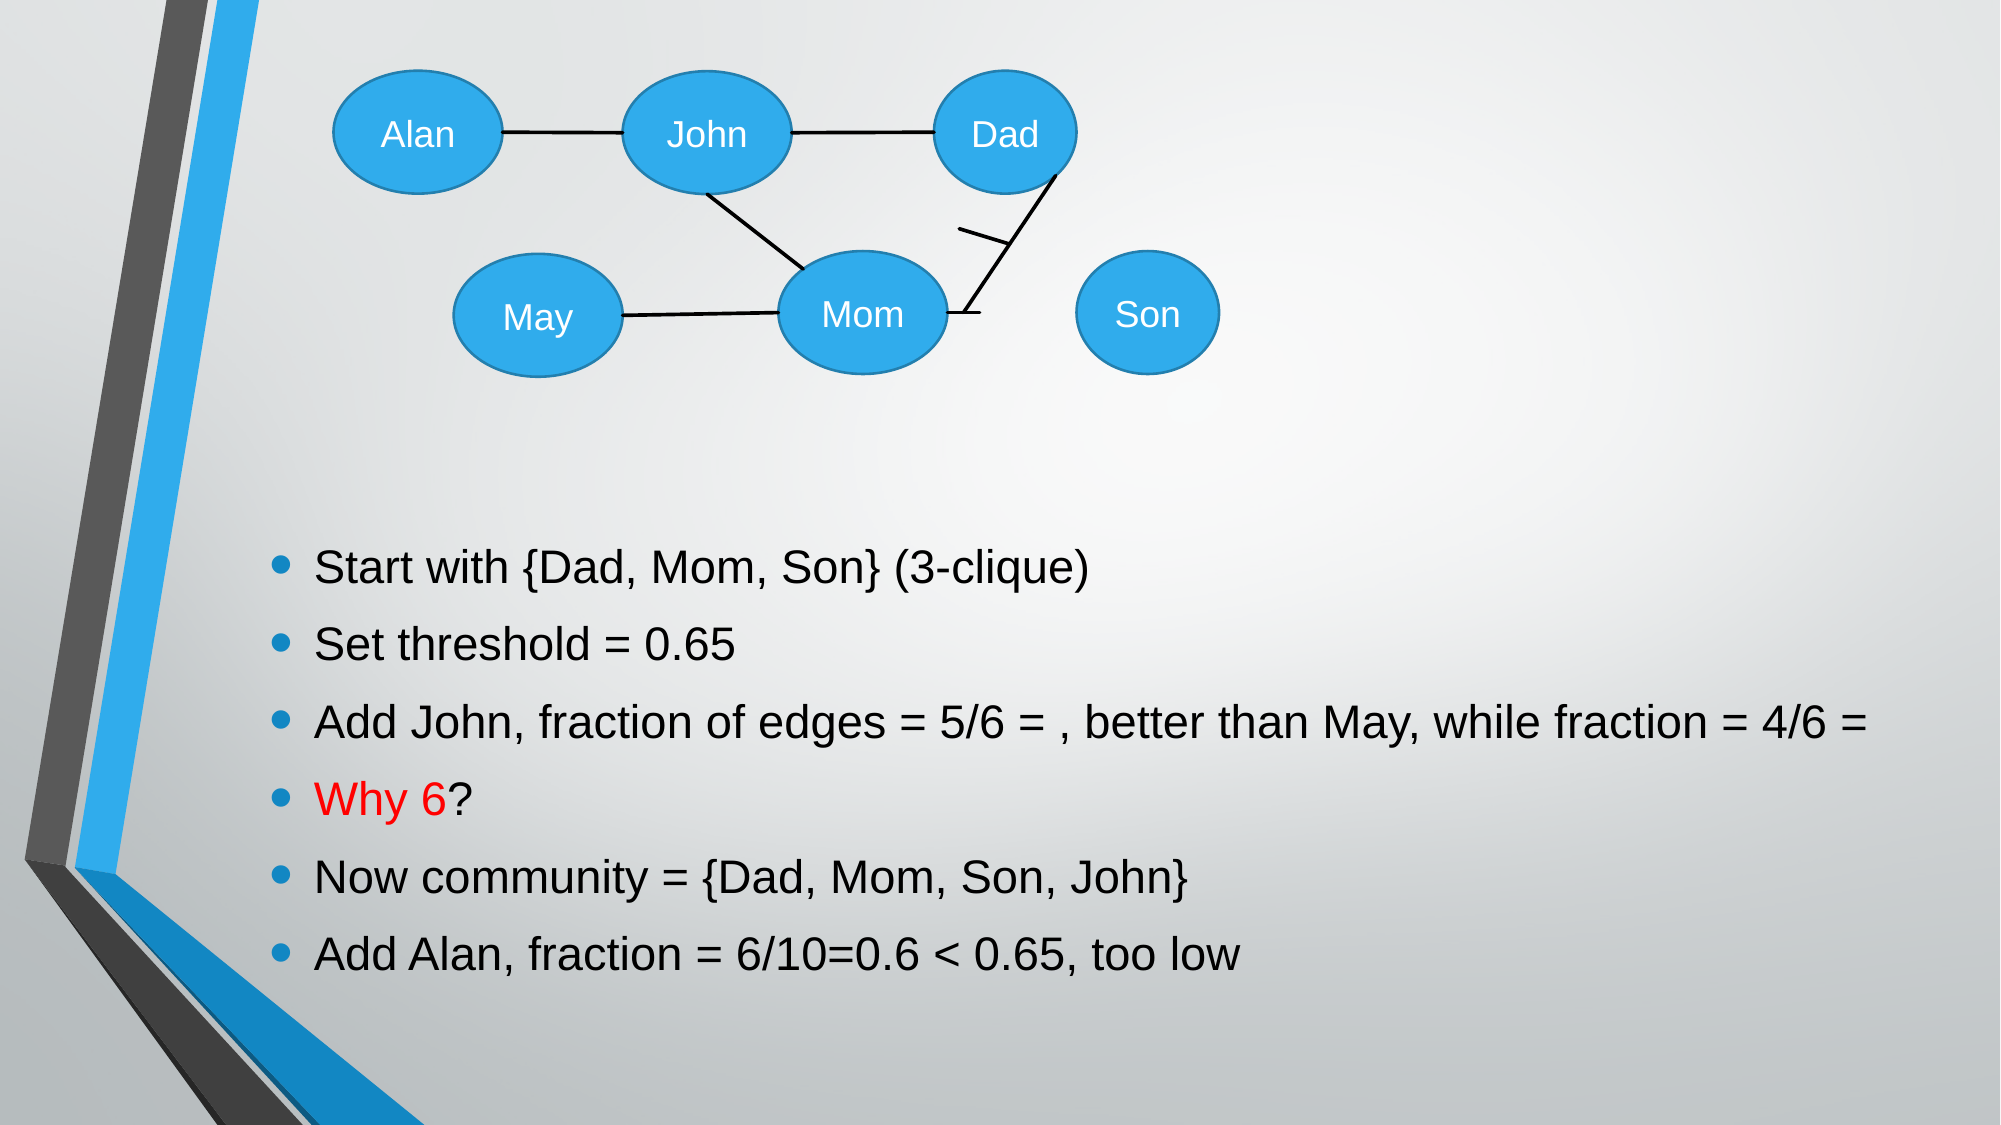

Alan
Dad
John
Mom
Son
May
Start with {Dad, Mom, Son} (3-clique)
Set threshold = 0.65
Add John, fraction of edges = 5/6 = , better than May, while fraction = 4/6 =
Why 6?
Now community = {Dad, Mom, Son, John}
Add Alan, fraction = 6/10=0.6 < 0.65, too low